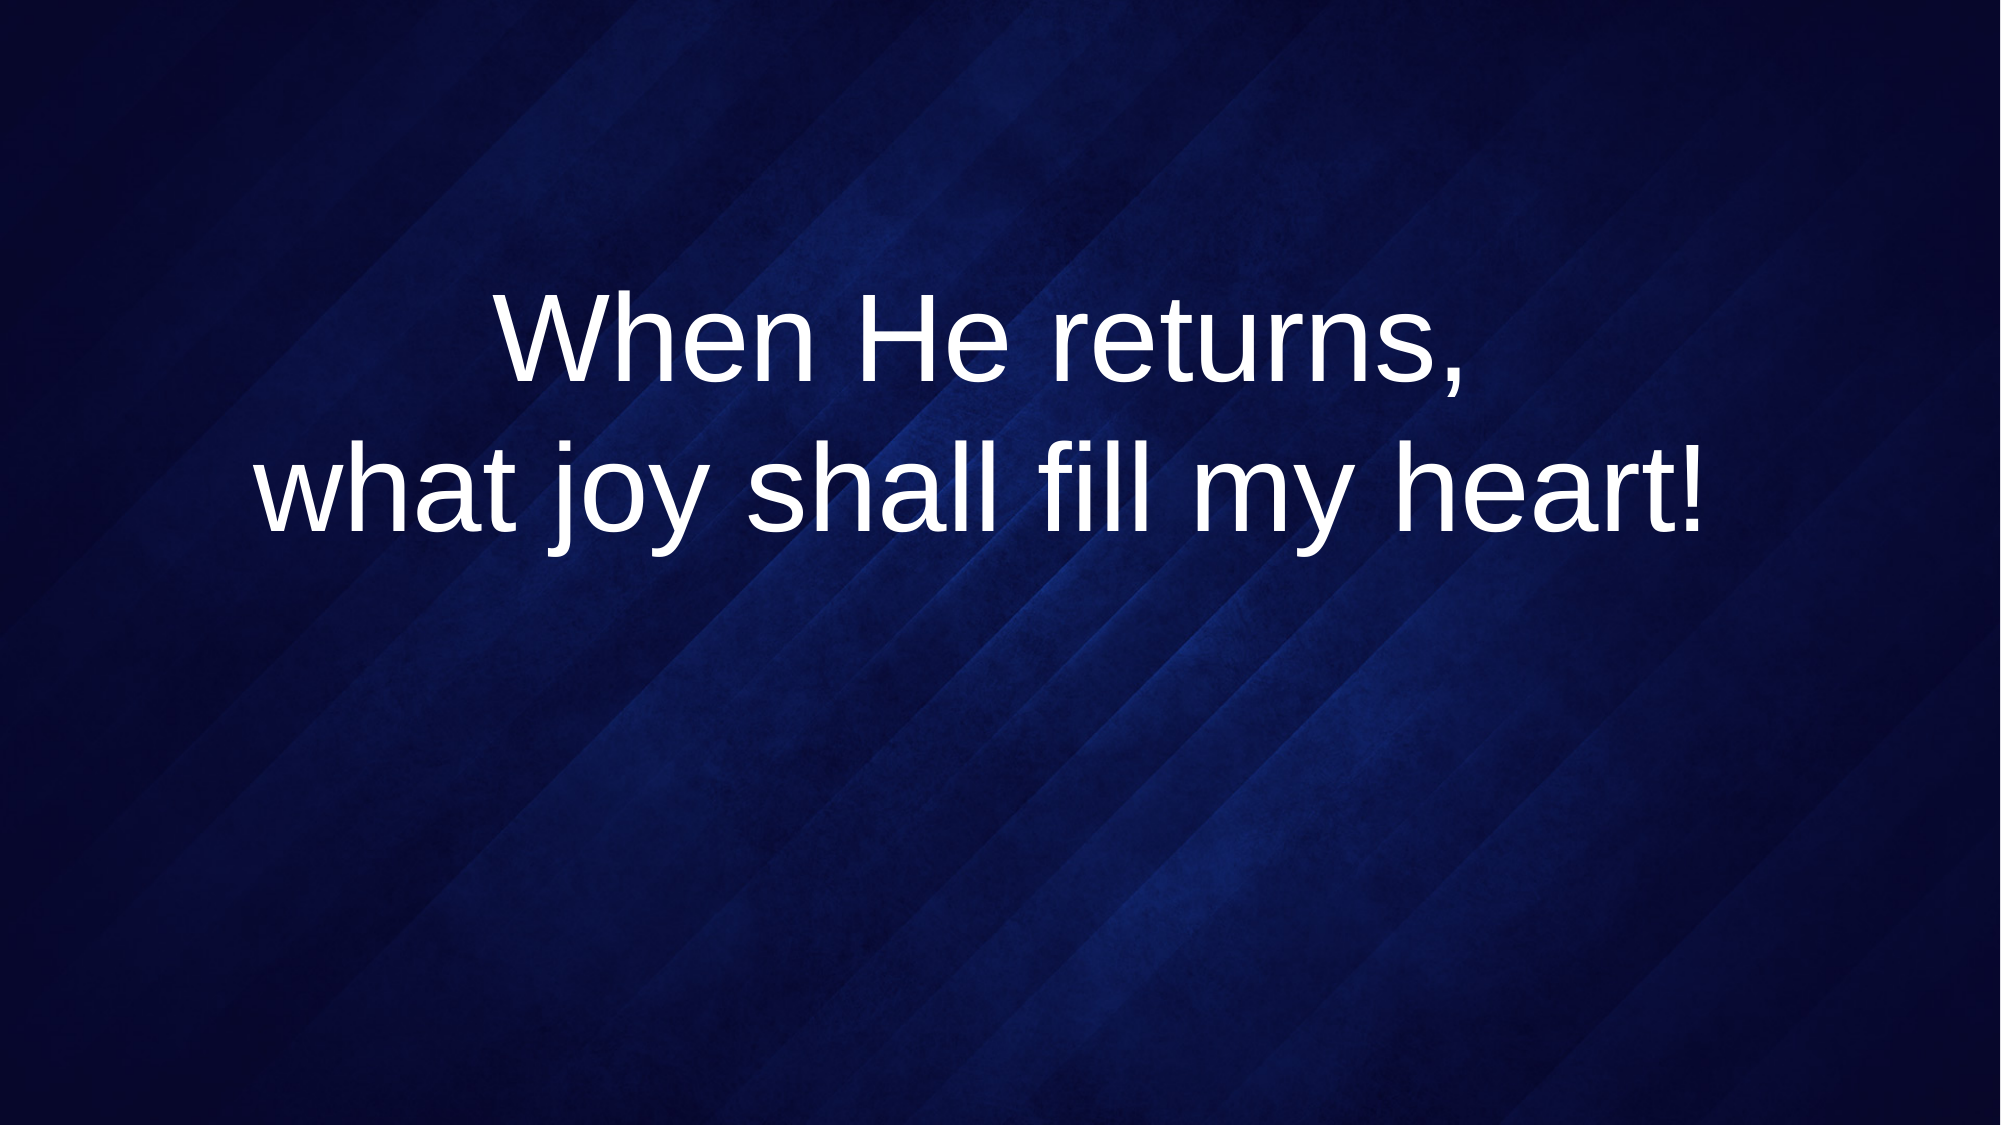

# When He returns, what joy shall fill my heart!